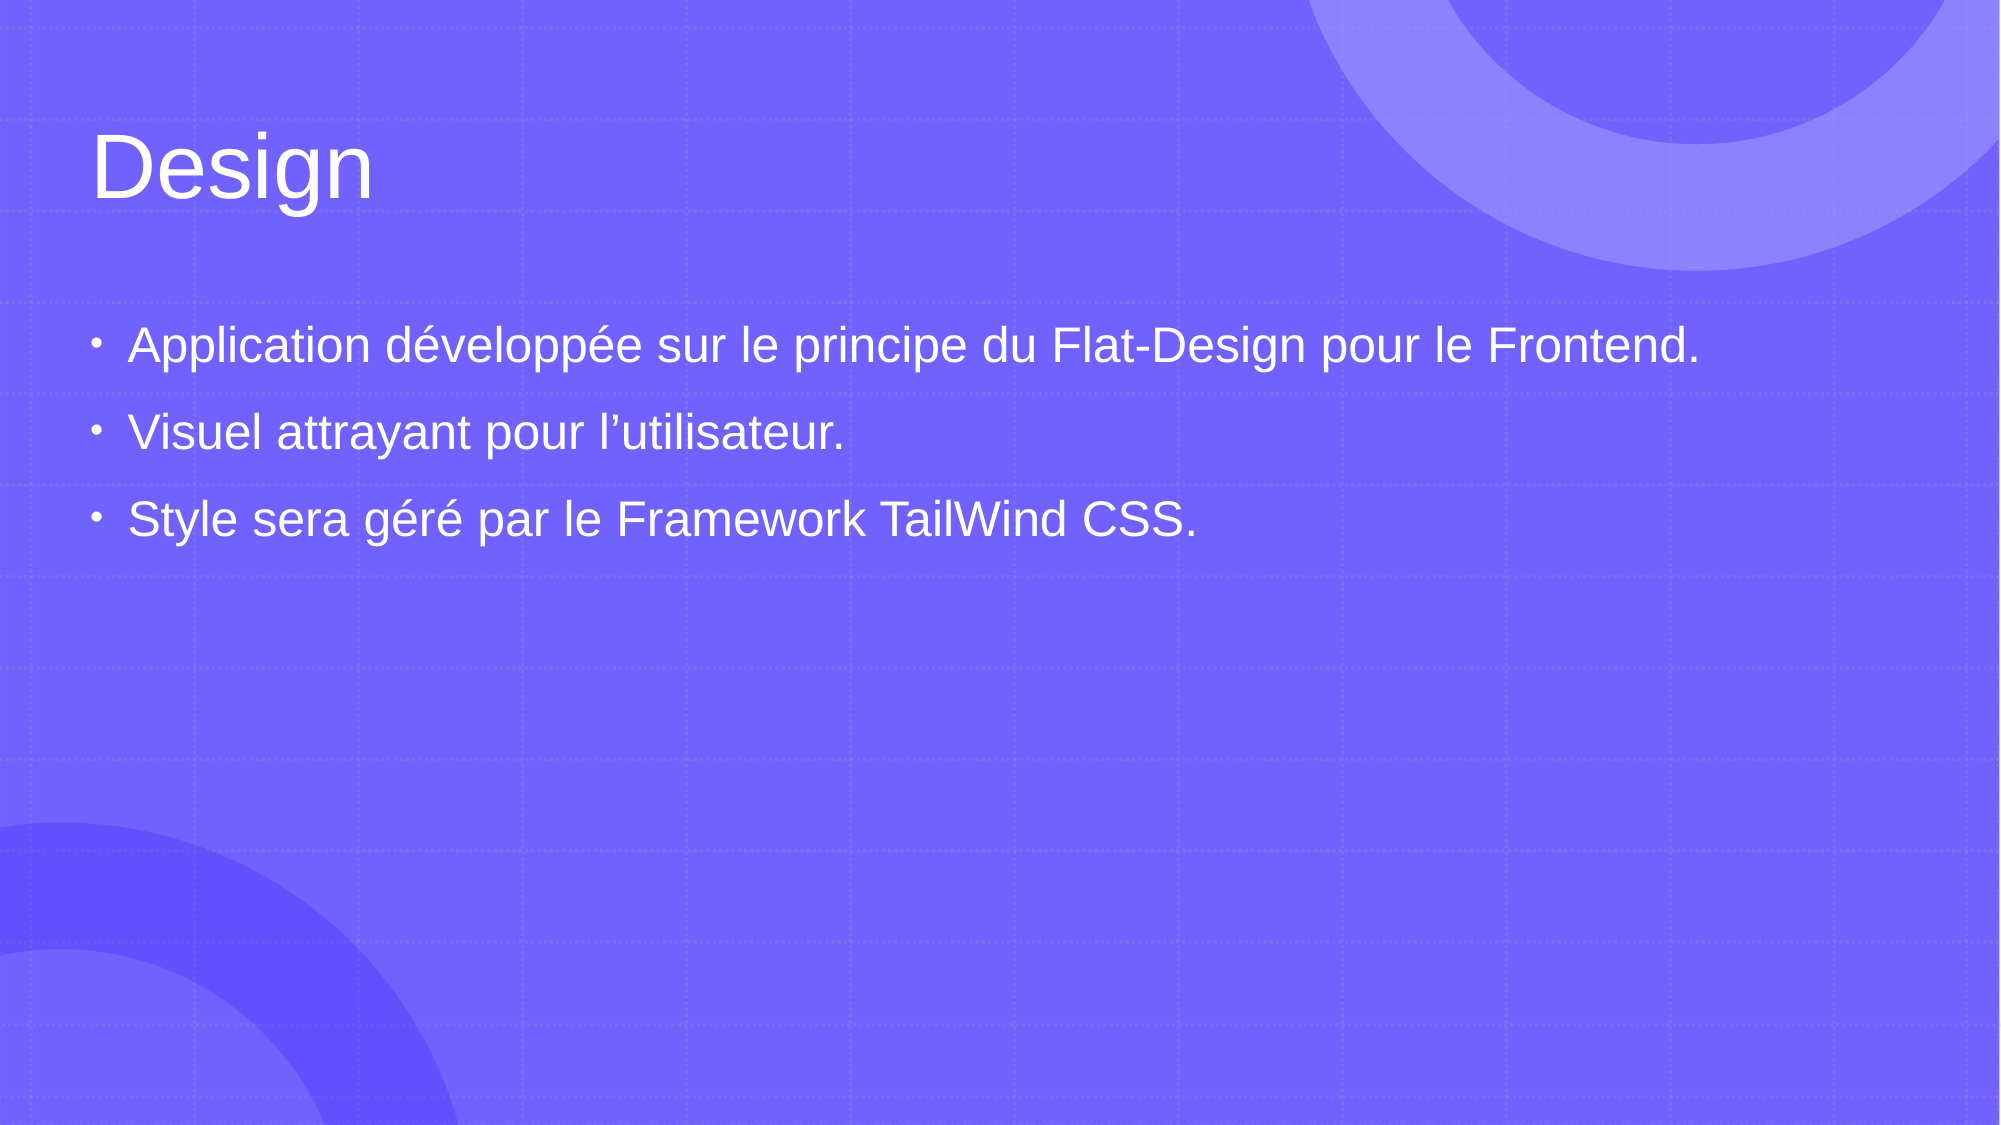

# Design
Application développée sur le principe du Flat-Design pour le Frontend.
Visuel attrayant pour l’utilisateur.
Style sera géré par le Framework TailWind CSS.